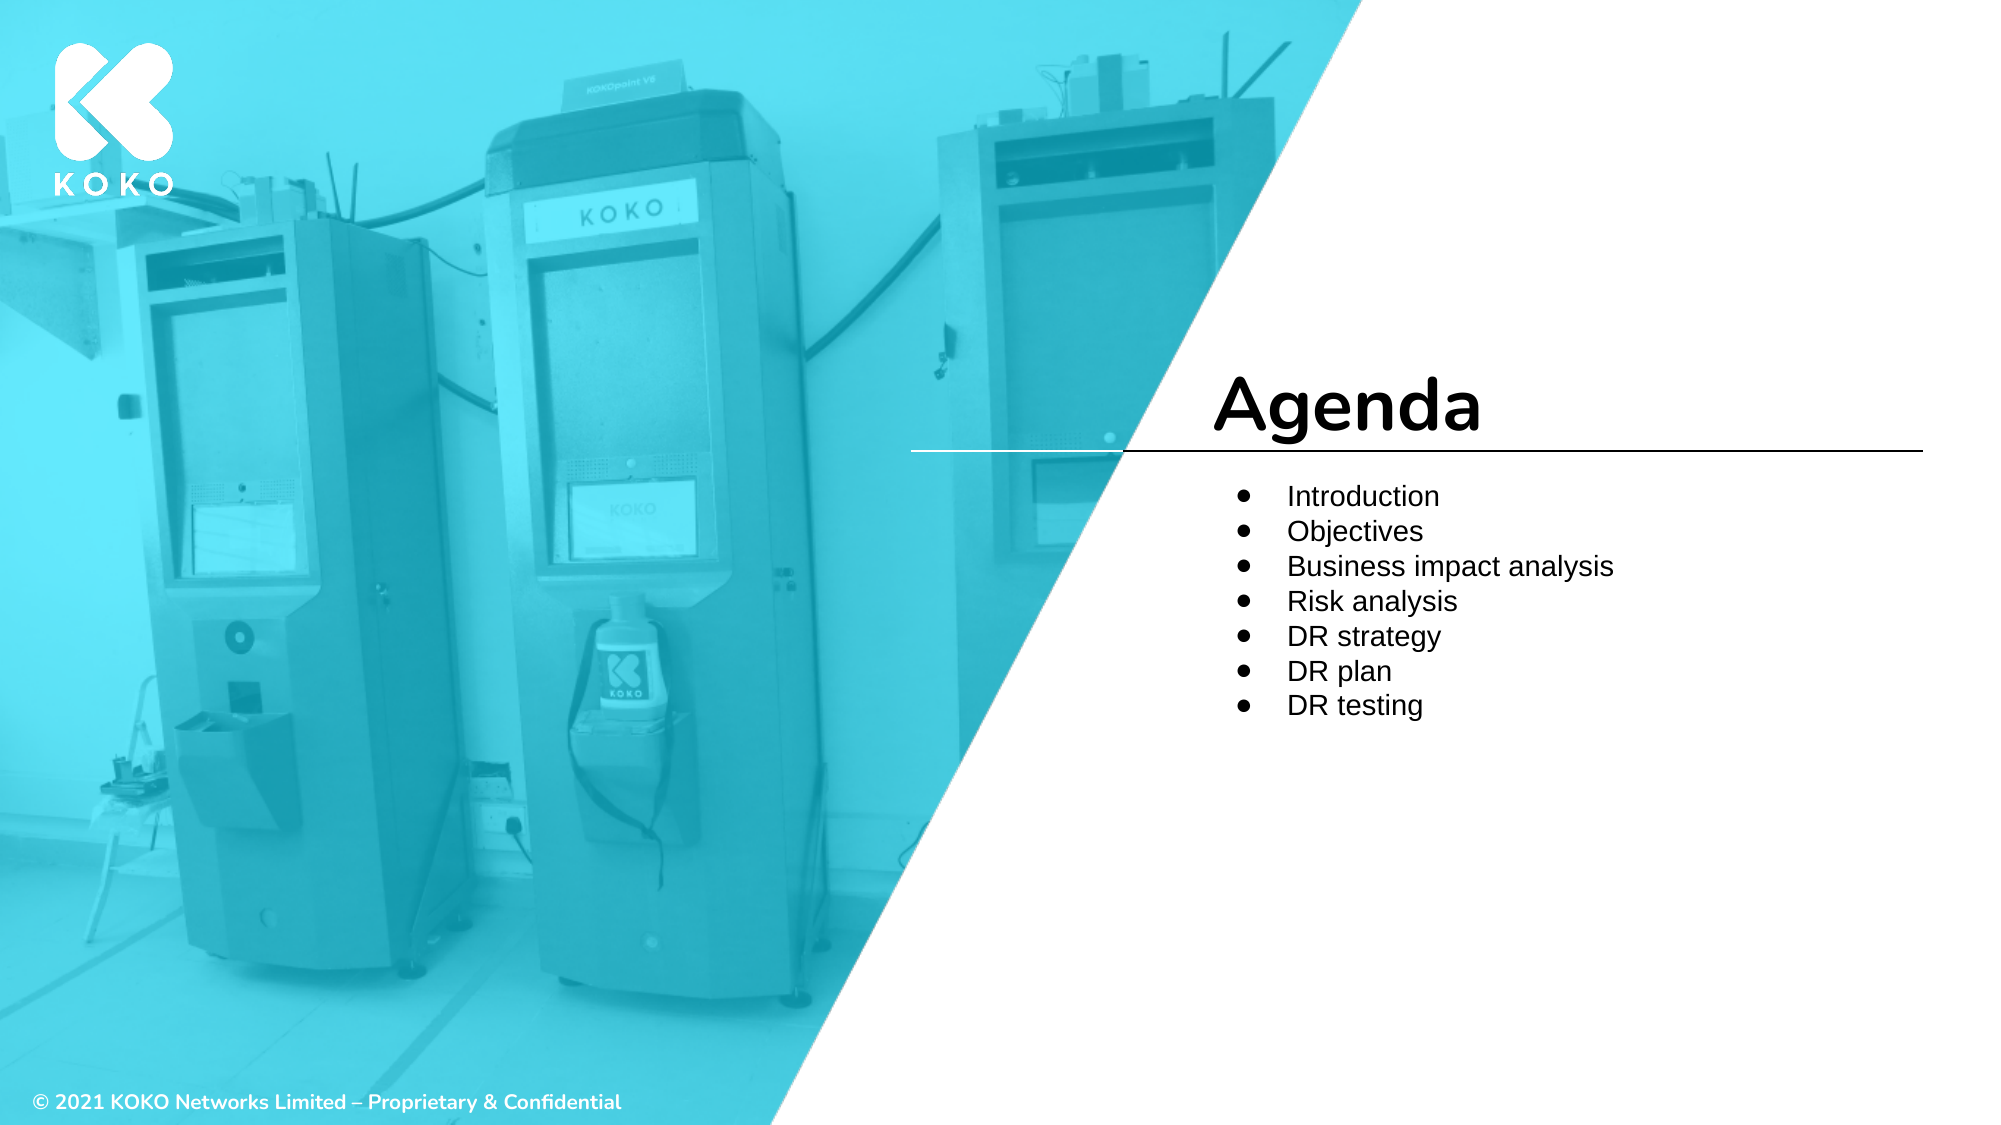

Introduction
Objectives
Business impact analysis
Risk analysis
DR strategy
DR plan
DR testing